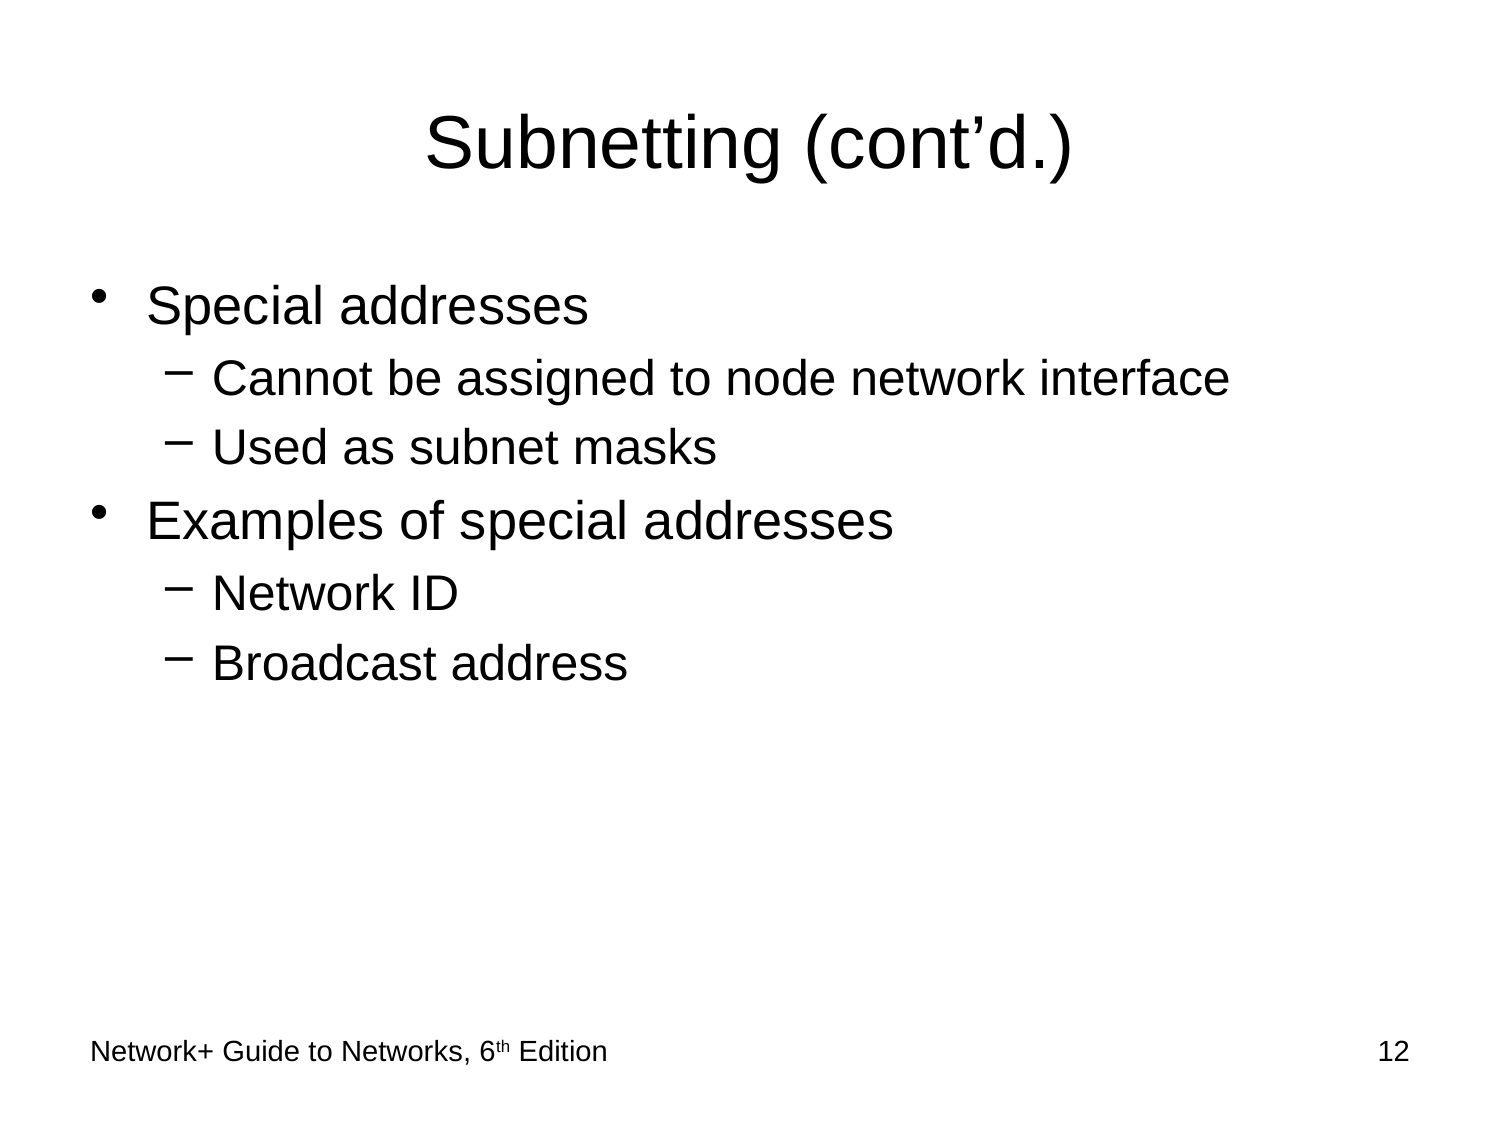

# Subnetting (cont’d.)
Special addresses
Cannot be assigned to node network interface
Used as subnet masks
Examples of special addresses
Network ID
Broadcast address
Network+ Guide to Networks, 6th Edition
12